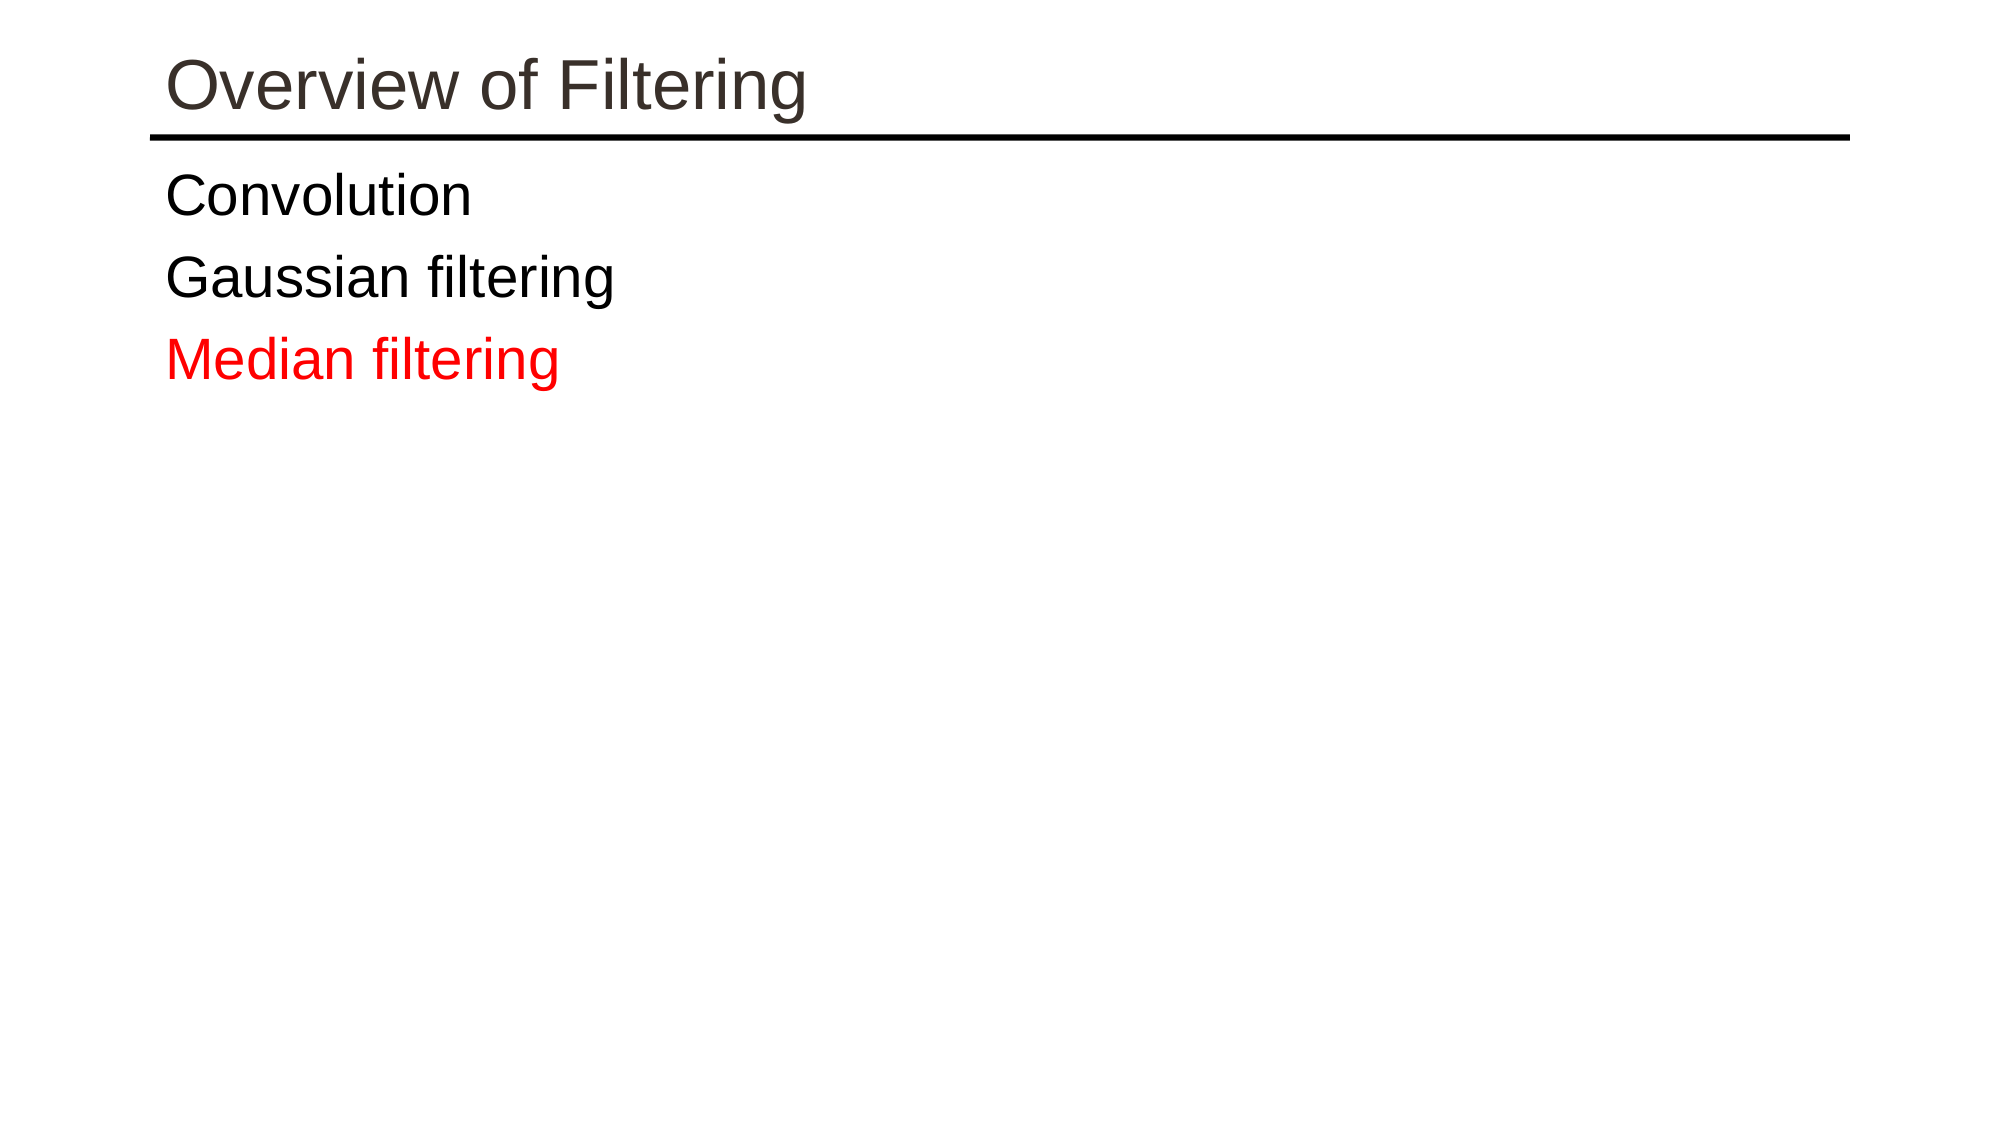

# Overview of Filtering
Convolution
Gaussian filtering
Median filtering